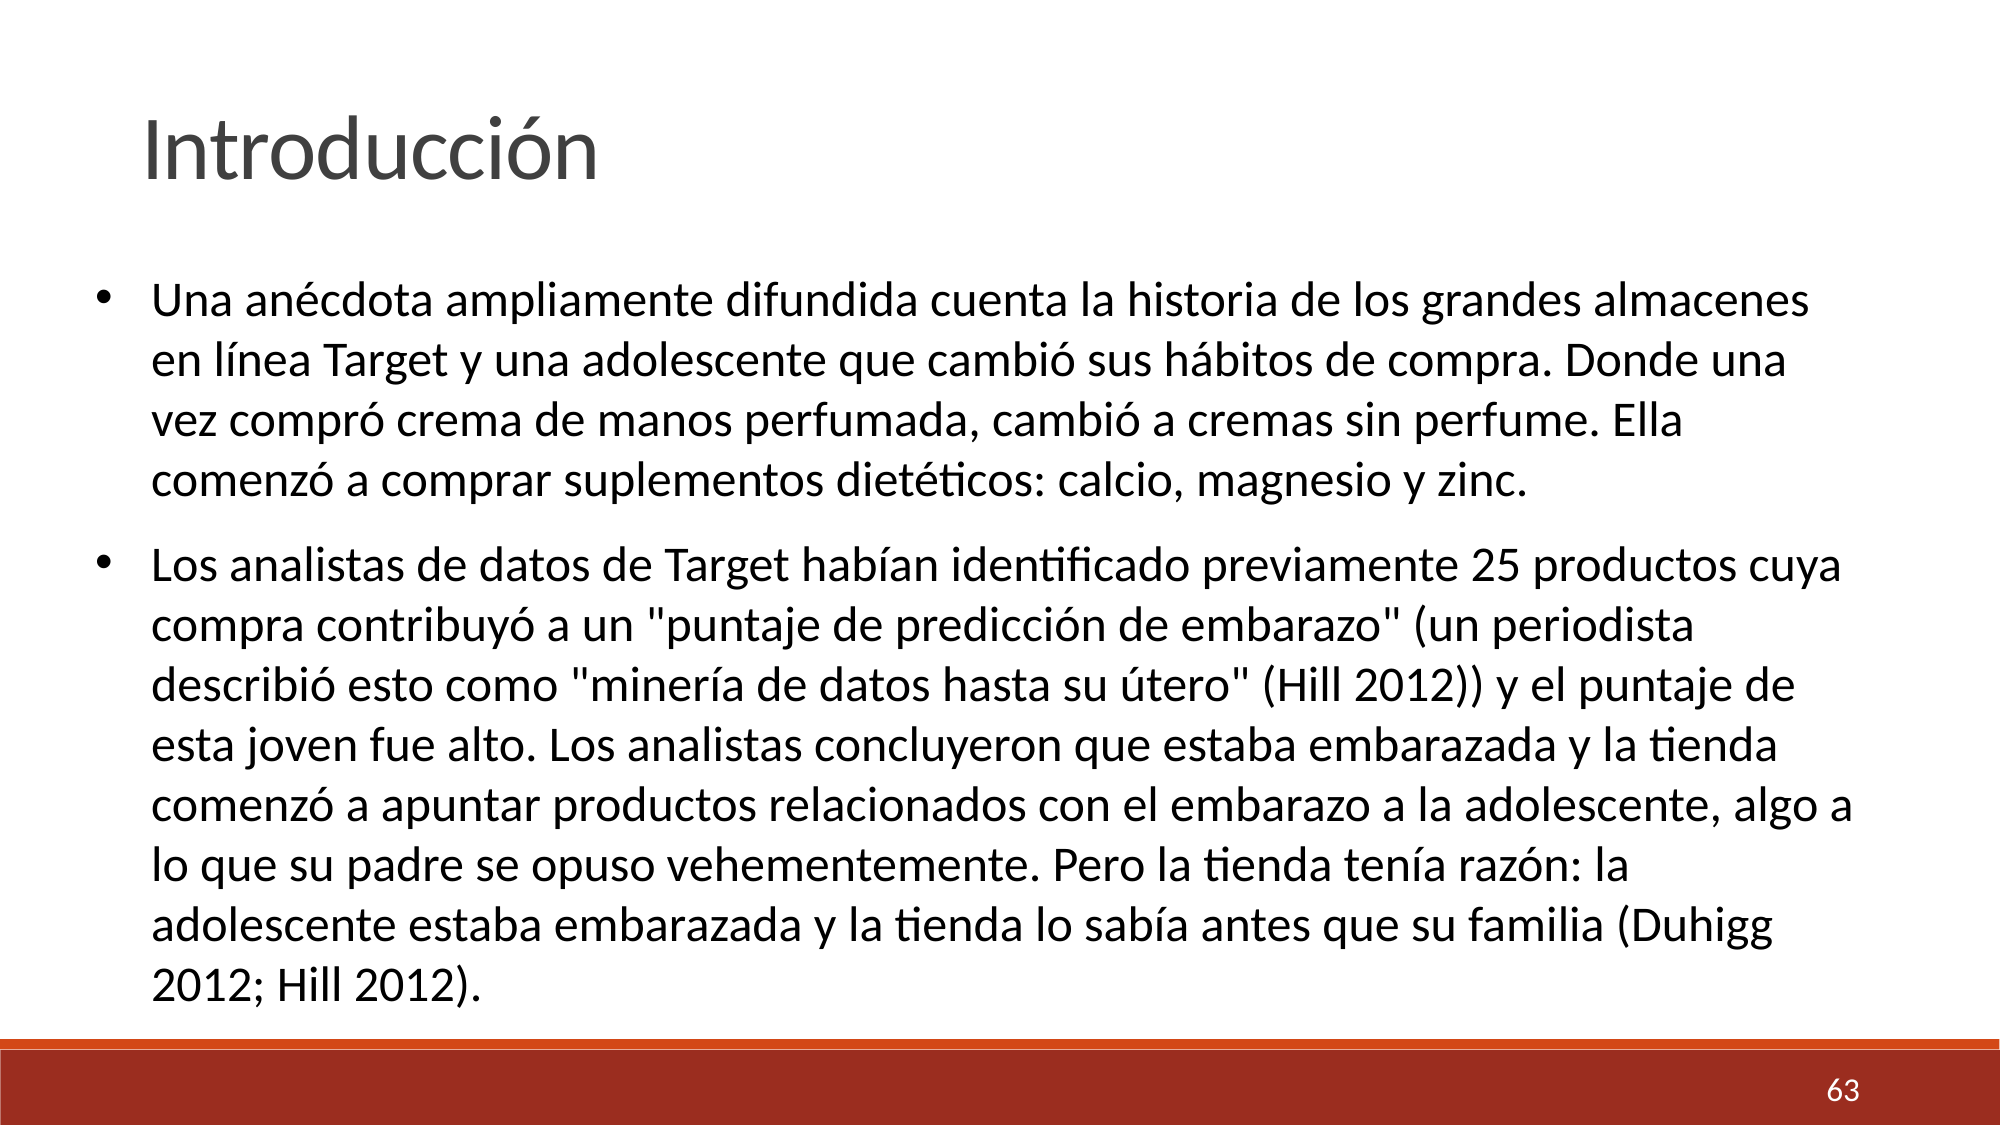

Introducción
Una anécdota ampliamente difundida cuenta la historia de los grandes almacenes en línea Target y una adolescente que cambió sus hábitos de compra. Donde una vez compró crema de manos perfumada, cambió a cremas sin perfume. Ella comenzó a comprar suplementos dietéticos: calcio, magnesio y zinc.
Los analistas de datos de Target habían identificado previamente 25 productos cuya compra contribuyó a un "puntaje de predicción de embarazo" (un periodista describió esto como "minería de datos hasta su útero" (Hill 2012)) y el puntaje de esta joven fue alto. Los analistas concluyeron que estaba embarazada y la tienda comenzó a apuntar productos relacionados con el embarazo a la adolescente, algo a lo que su padre se opuso vehementemente. Pero la tienda tenía razón: la adolescente estaba embarazada y la tienda lo sabía antes que su familia (Duhigg 2012; Hill 2012).
63